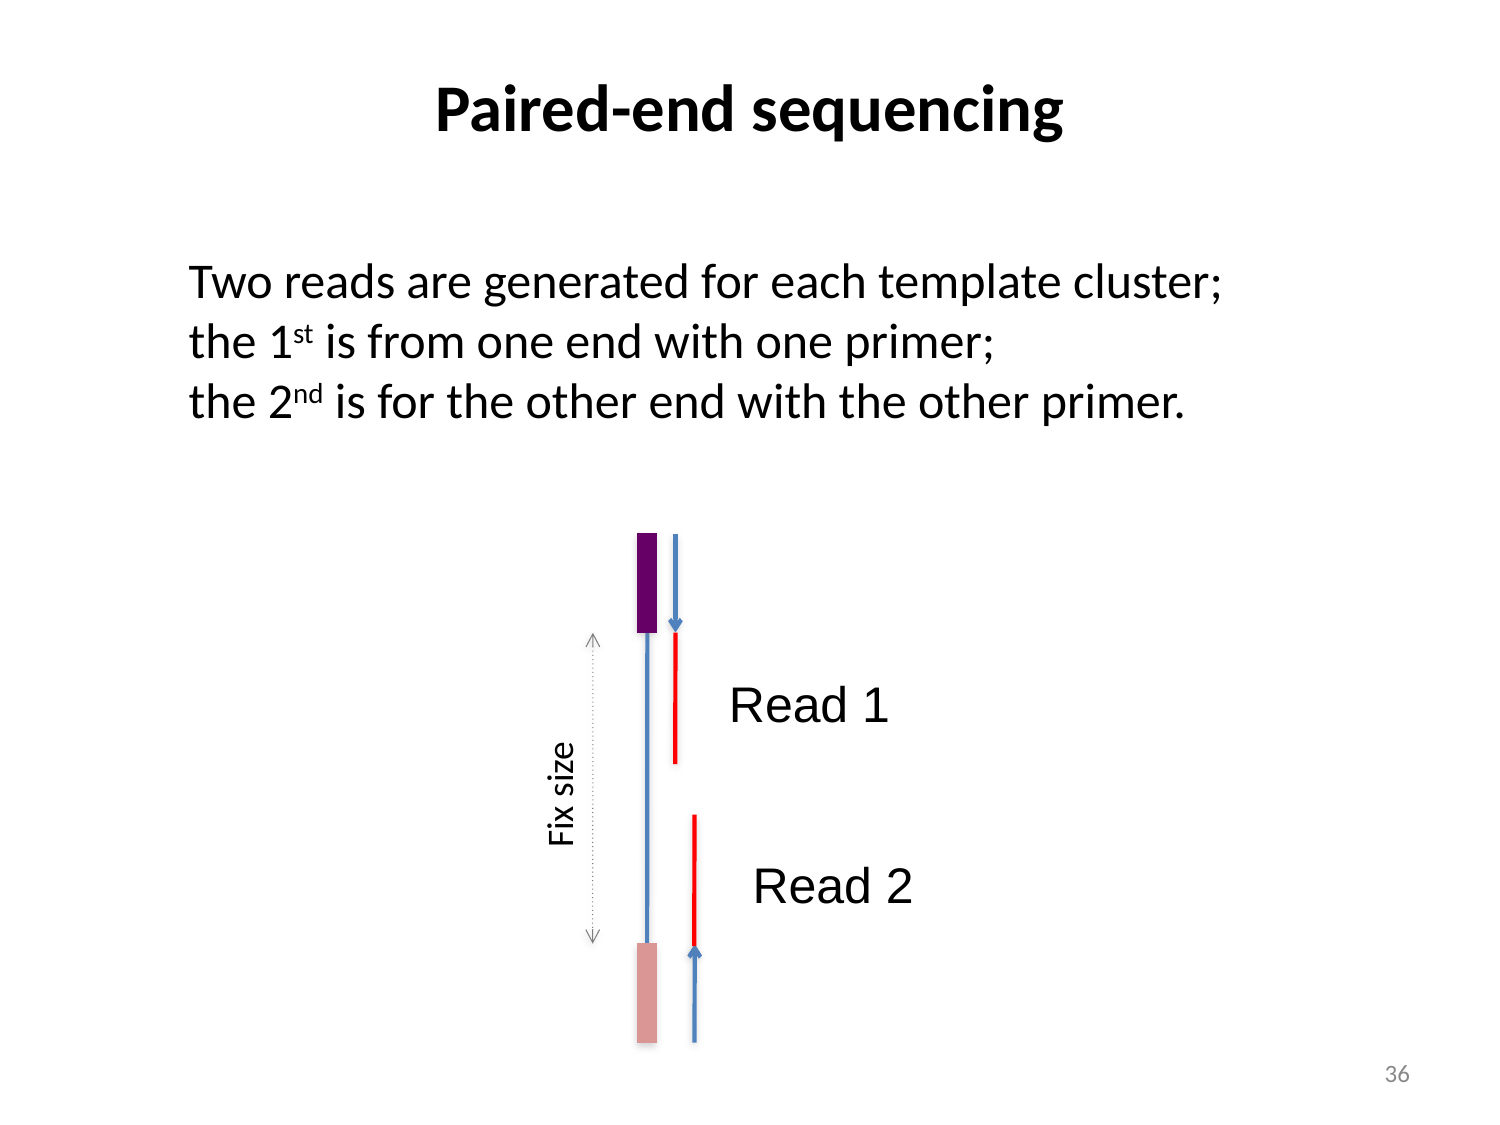

Paired-end sequencing
Two reads are generated for each template cluster;
the 1st is from one end with one primer;
the 2nd is for the other end with the other primer.

Read 1
Fix size
Read 2

36